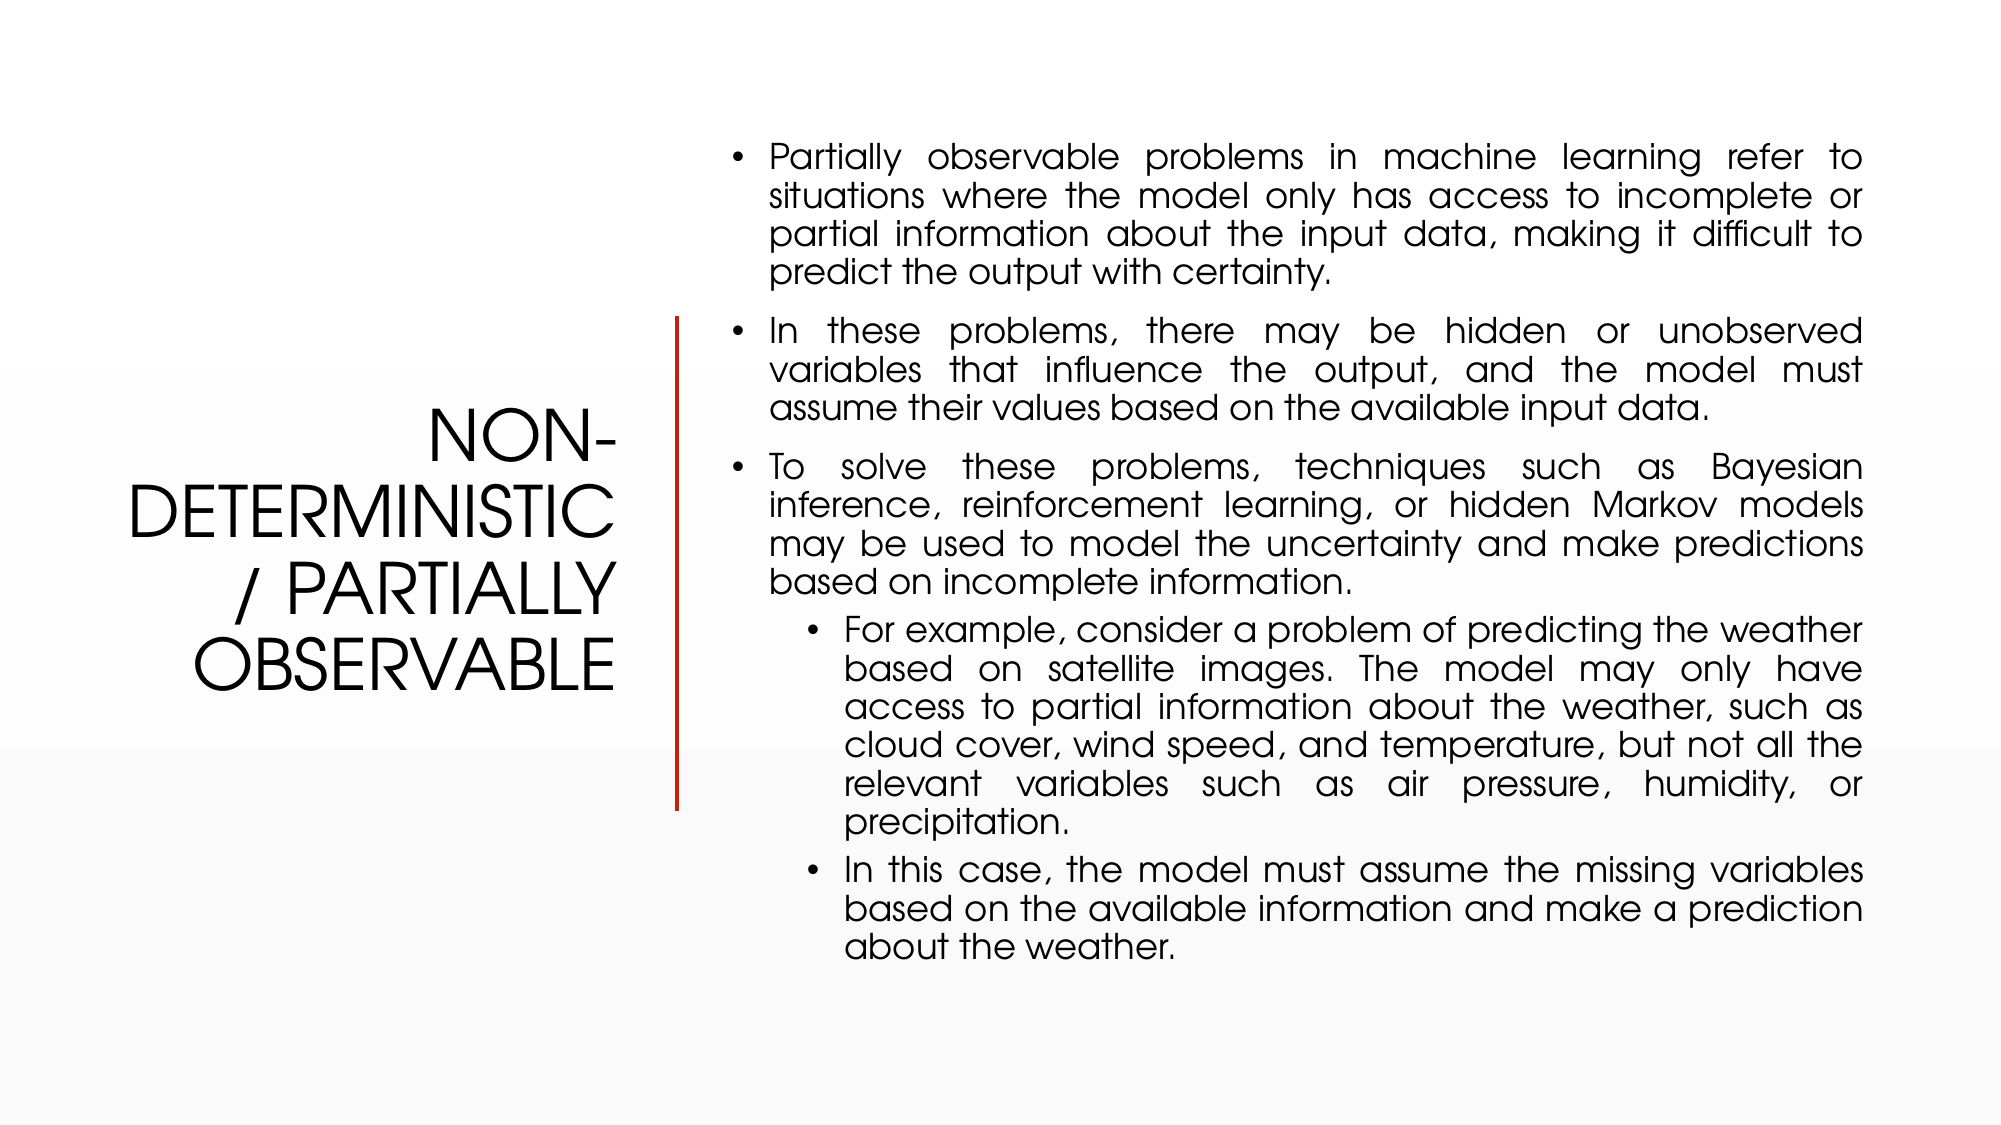

# Non-deterministic / partially observable
Partially observable problems in machine learning refer to situations where the model only has access to incomplete or partial information about the input data, making it difficult to predict the output with certainty.
In these problems, there may be hidden or unobserved variables that influence the output, and the model must assume their values based on the available input data.
To solve these problems, techniques such as Bayesian inference, reinforcement learning, or hidden Markov models may be used to model the uncertainty and make predictions based on incomplete information.
For example, consider a problem of predicting the weather based on satellite images. The model may only have access to partial information about the weather, such as cloud cover, wind speed, and temperature, but not all the relevant variables such as air pressure, humidity, or precipitation.
In this case, the model must assume the missing variables based on the available information and make a prediction about the weather.